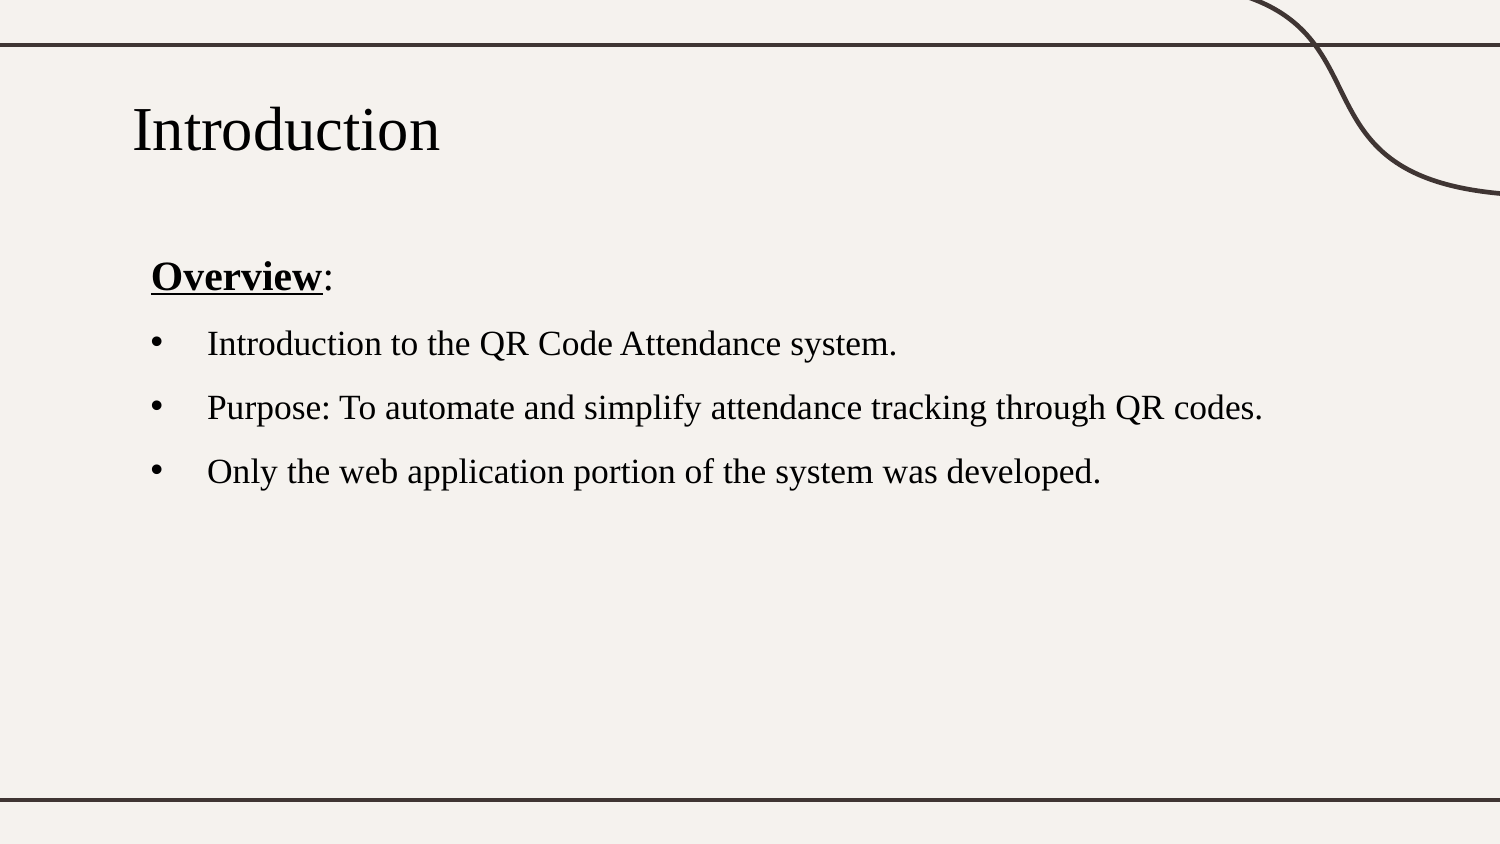

# Introduction
Overview:
Introduction to the QR Code Attendance system.
Purpose: To automate and simplify attendance tracking through QR codes.
Only the web application portion of the system was developed.